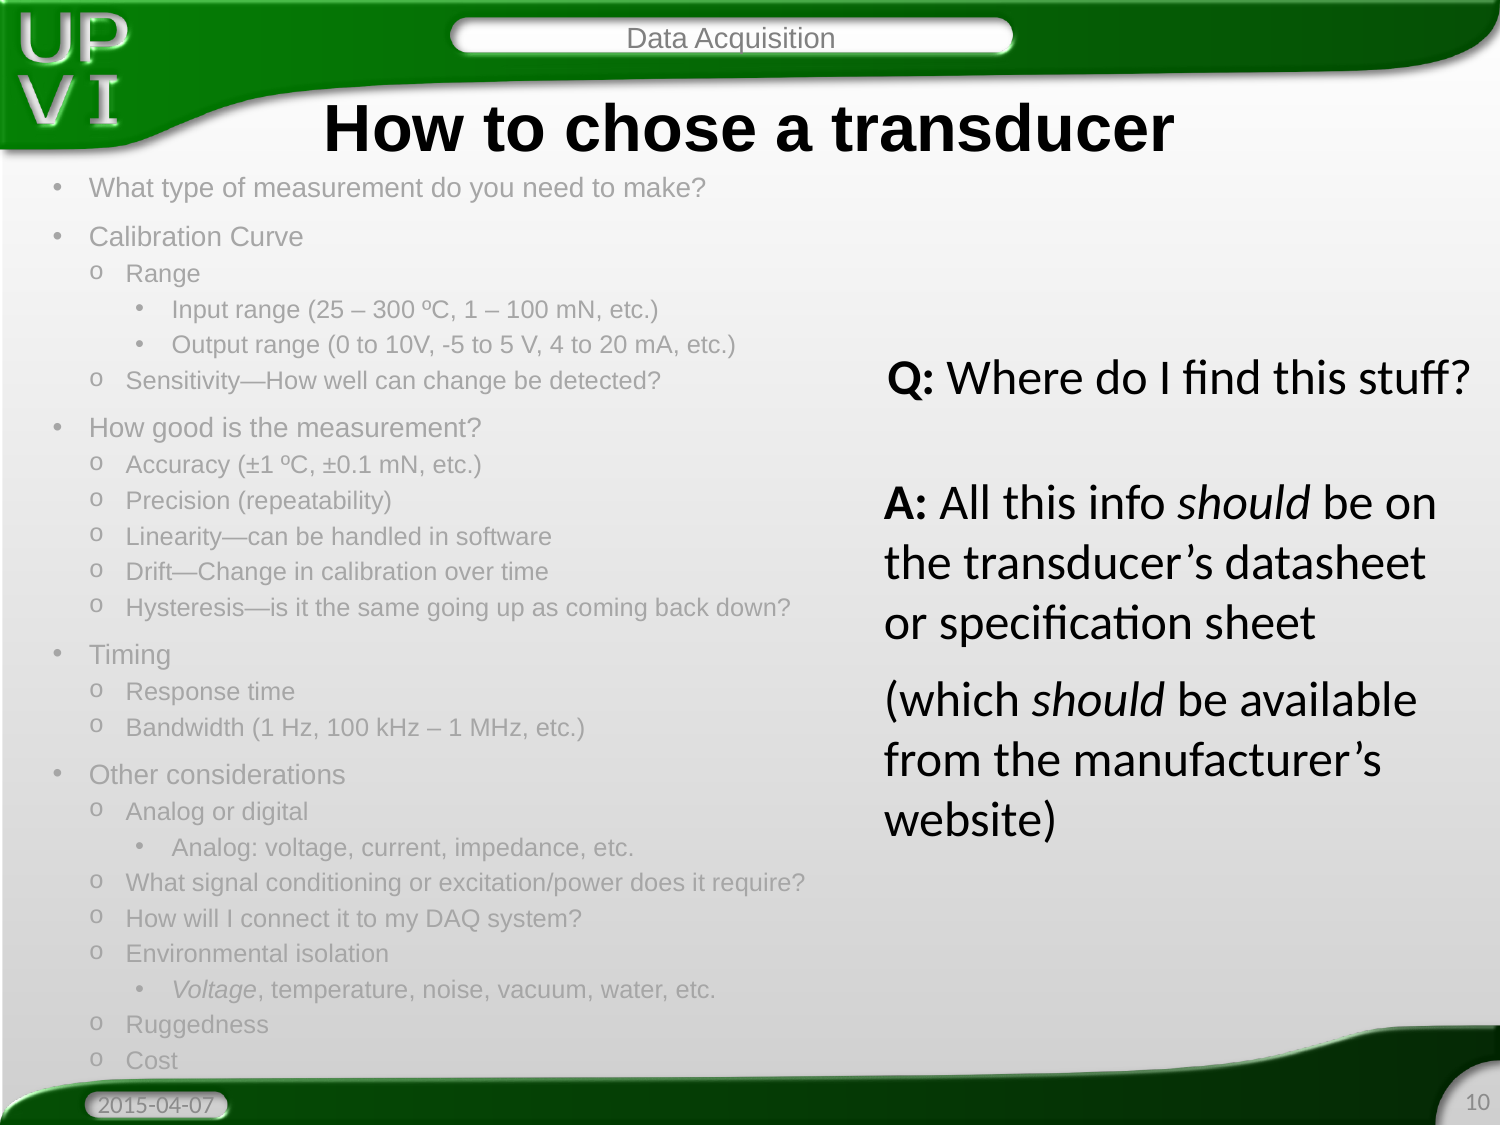

Data Acquisition
# How to chose a transducer
What type of measurement do you need to make?
Calibration Curve
Range
Input range (25 – 300 ºC, 1 – 100 mN, etc.)
Output range (0 to 10V, -5 to 5 V, 4 to 20 mA, etc.)
Sensitivity—How well can change be detected?
How good is the measurement?
Accuracy (±1 ºC, ±0.1 mN, etc.)
Precision (repeatability)
Linearity—can be handled in software
Drift—Change in calibration over time
Hysteresis—is it the same going up as coming back down?
Timing
Response time
Bandwidth (1 Hz, 100 kHz – 1 MHz, etc.)
Other considerations
Analog or digital
Analog: voltage, current, impedance, etc.
What signal conditioning or excitation/power does it require?
How will I connect it to my DAQ system?
Environmental isolation
Voltage, temperature, noise, vacuum, water, etc.
Ruggedness
Cost
Q: Where do I find this stuff?
A: All this info should be on the transducer’s datasheet or specification sheet
(which should be available from the manufacturer’s website)
10
2015-04-07